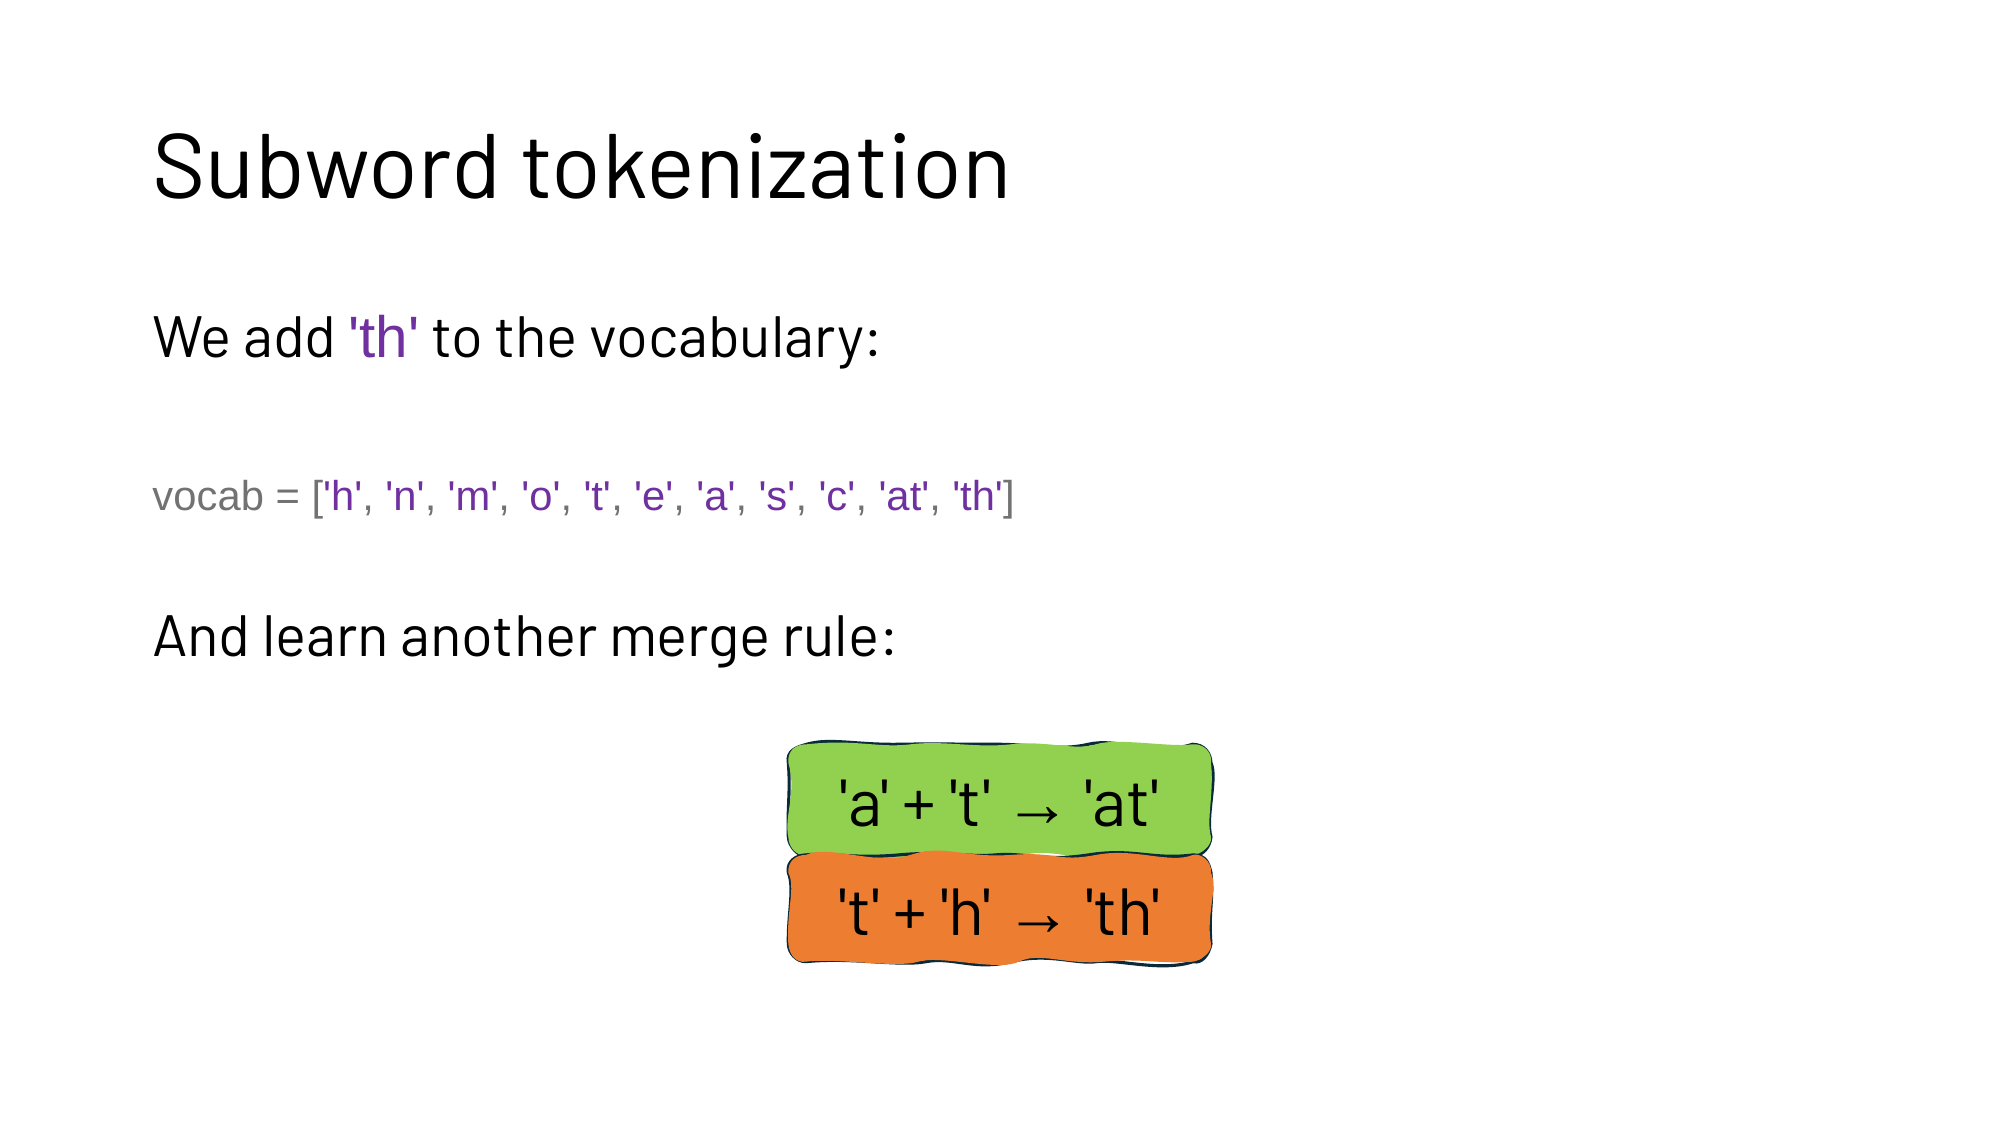

# Subword tokenization
We add 'th' to the vocabulary:

vocab = ['h', 'n', 'm', 'o', 't', 'e', 'a', 's', 'c', 'at', 'th']

And learn another merge rule:

'a' + 't' → 'at'
't' + 'h' → 'th'